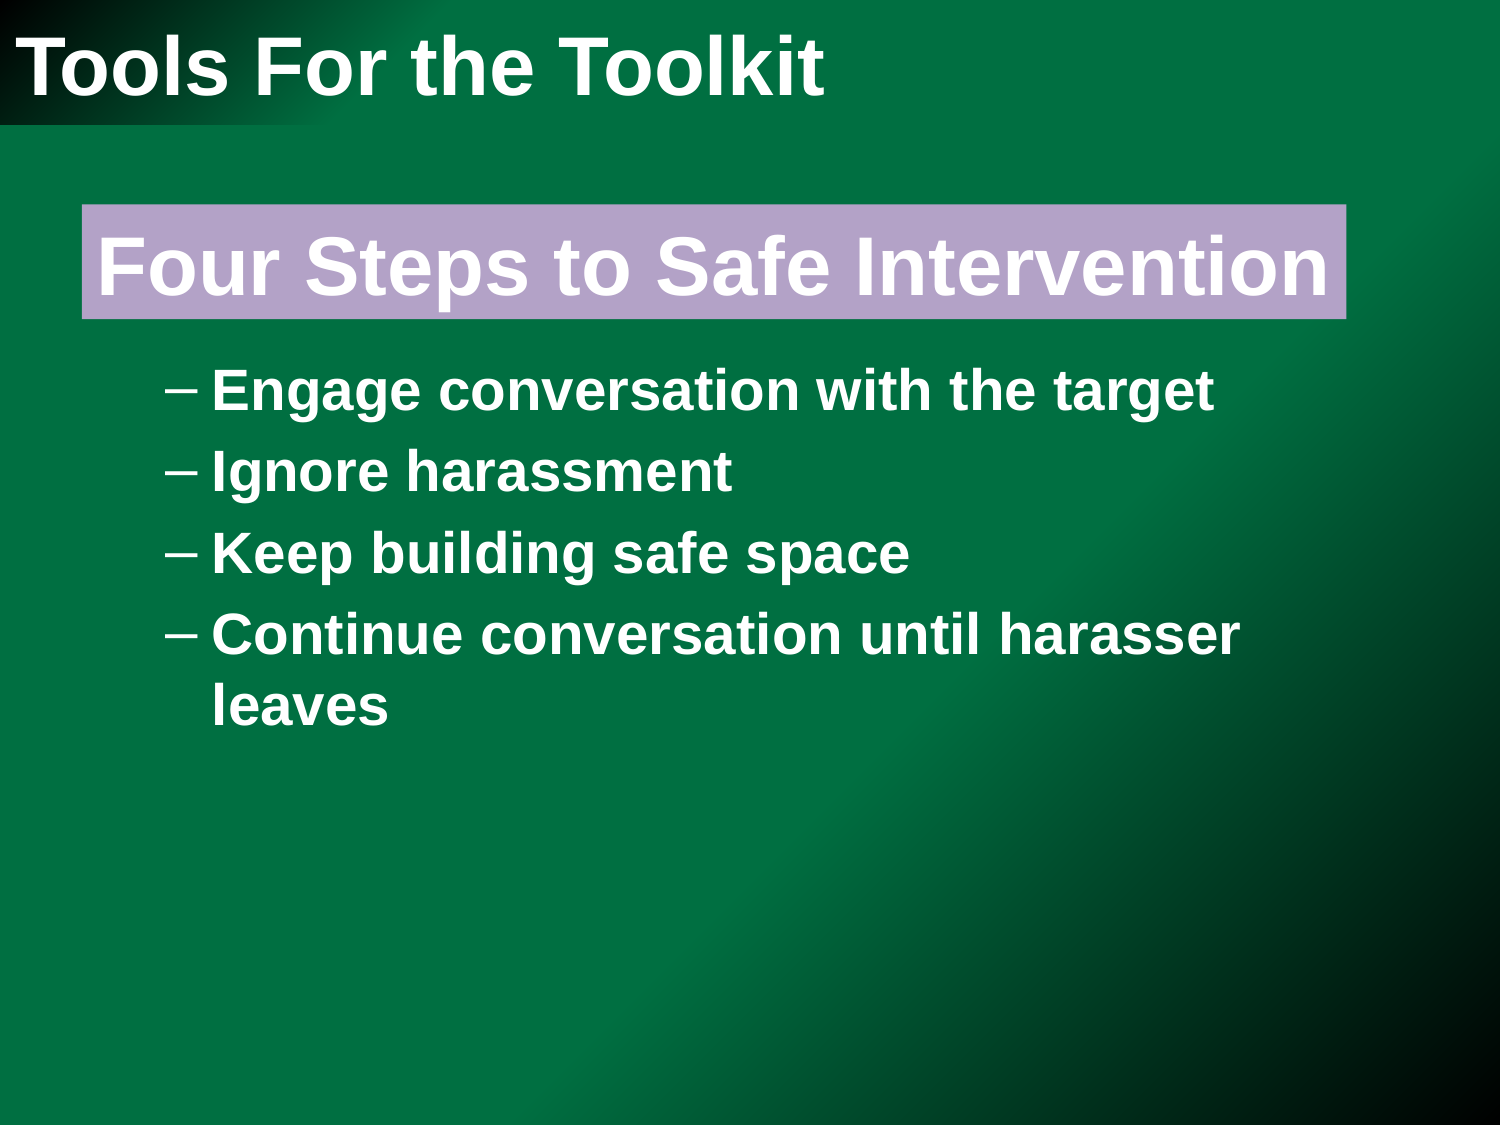

# Tools For the Toolkit
Four Steps to Safe Intervention

Engage conversation with the target
Ignore harassment
Keep building safe space
Continue conversation until harasser leaves